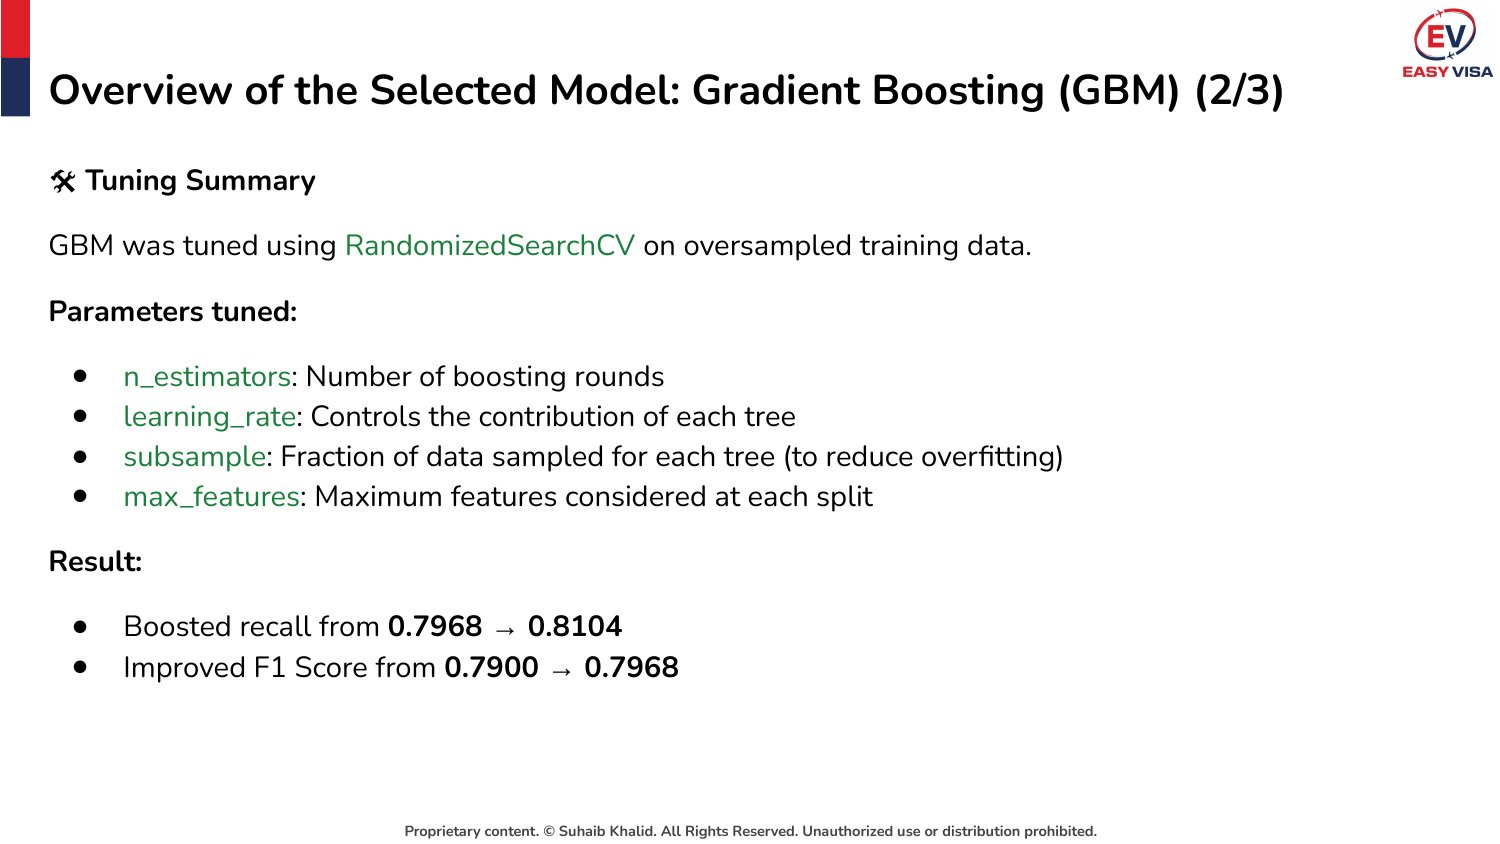

# Overview of the Selected Model: Gradient Boosting (GBM) (2/3)
🛠 Tuning Summary
GBM was tuned using RandomizedSearchCV on oversampled training data.
Parameters tuned:
n_estimators: Number of boosting rounds
learning_rate: Controls the contribution of each tree
subsample: Fraction of data sampled for each tree (to reduce overfitting)
max_features: Maximum features considered at each split
Result:
Boosted recall from 0.7968 → 0.8104
Improved F1 Score from 0.7900 → 0.7968